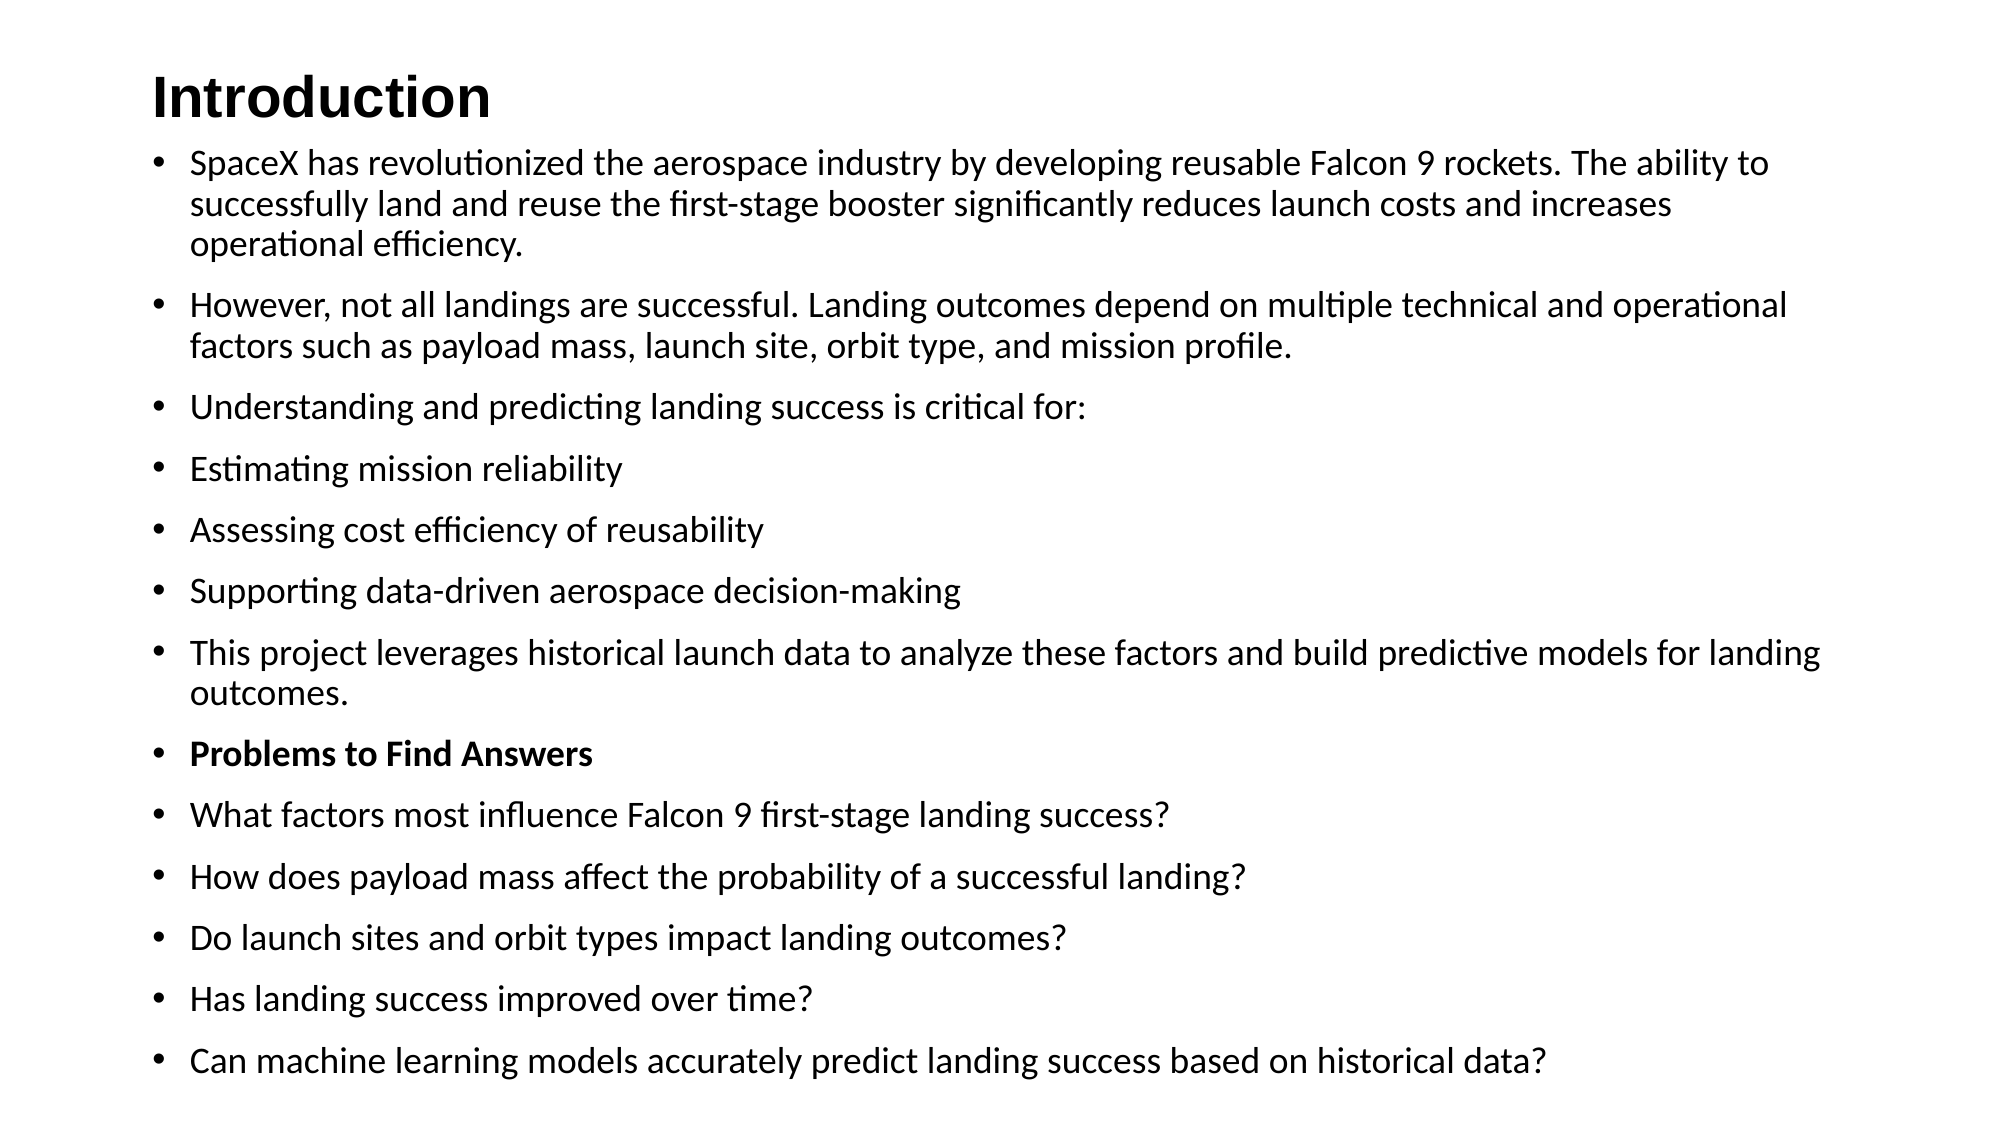

# Introduction
SpaceX has revolutionized the aerospace industry by developing reusable Falcon 9 rockets. The ability to successfully land and reuse the first-stage booster significantly reduces launch costs and increases operational efficiency.
However, not all landings are successful. Landing outcomes depend on multiple technical and operational factors such as payload mass, launch site, orbit type, and mission profile.
Understanding and predicting landing success is critical for:
Estimating mission reliability
Assessing cost efficiency of reusability
Supporting data-driven aerospace decision-making
This project leverages historical launch data to analyze these factors and build predictive models for landing outcomes.
Problems to Find Answers
What factors most influence Falcon 9 first-stage landing success?
How does payload mass affect the probability of a successful landing?
Do launch sites and orbit types impact landing outcomes?
Has landing success improved over time?
Can machine learning models accurately predict landing success based on historical data?